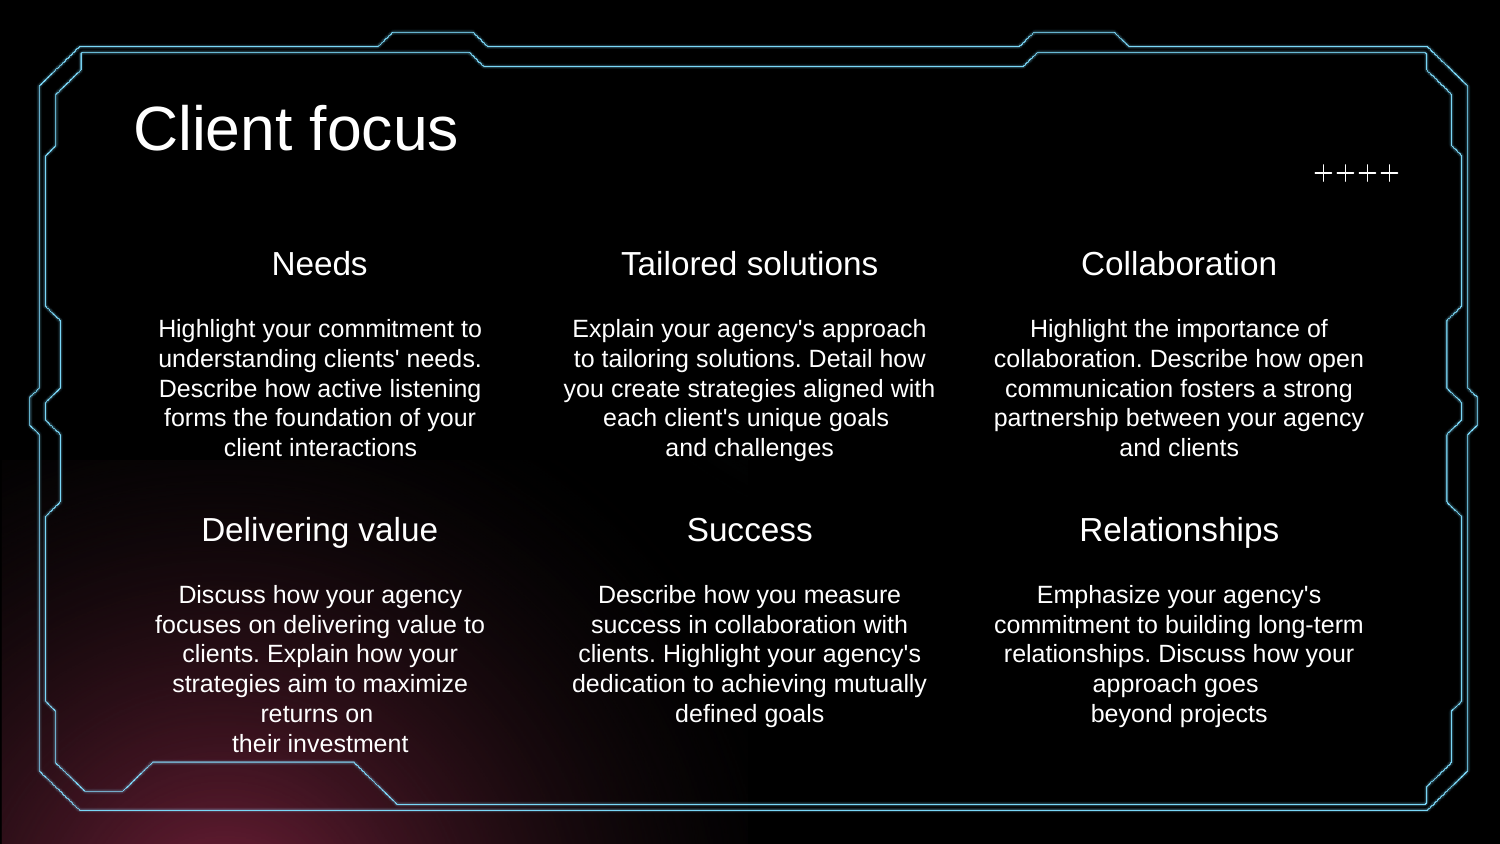

# Client focus

Needs
Tailored solutions
Collaboration
Highlight your commitment to understanding clients' needs. Describe how active listening forms the foundation of your client interactions
Explain your agency's approach to tailoring solutions. Detail how you create strategies aligned with each client's unique goals
and challenges
Highlight the importance of collaboration. Describe how open communication fosters a strong partnership between your agency and clients
Delivering value
Success
Relationships
Discuss how your agency focuses on delivering value to clients. Explain how your strategies aim to maximize returns on
their investment
Describe how you measure success in collaboration with clients. Highlight your agency's dedication to achieving mutually defined goals
Emphasize your agency's commitment to building long-term relationships. Discuss how your approach goes
beyond projects